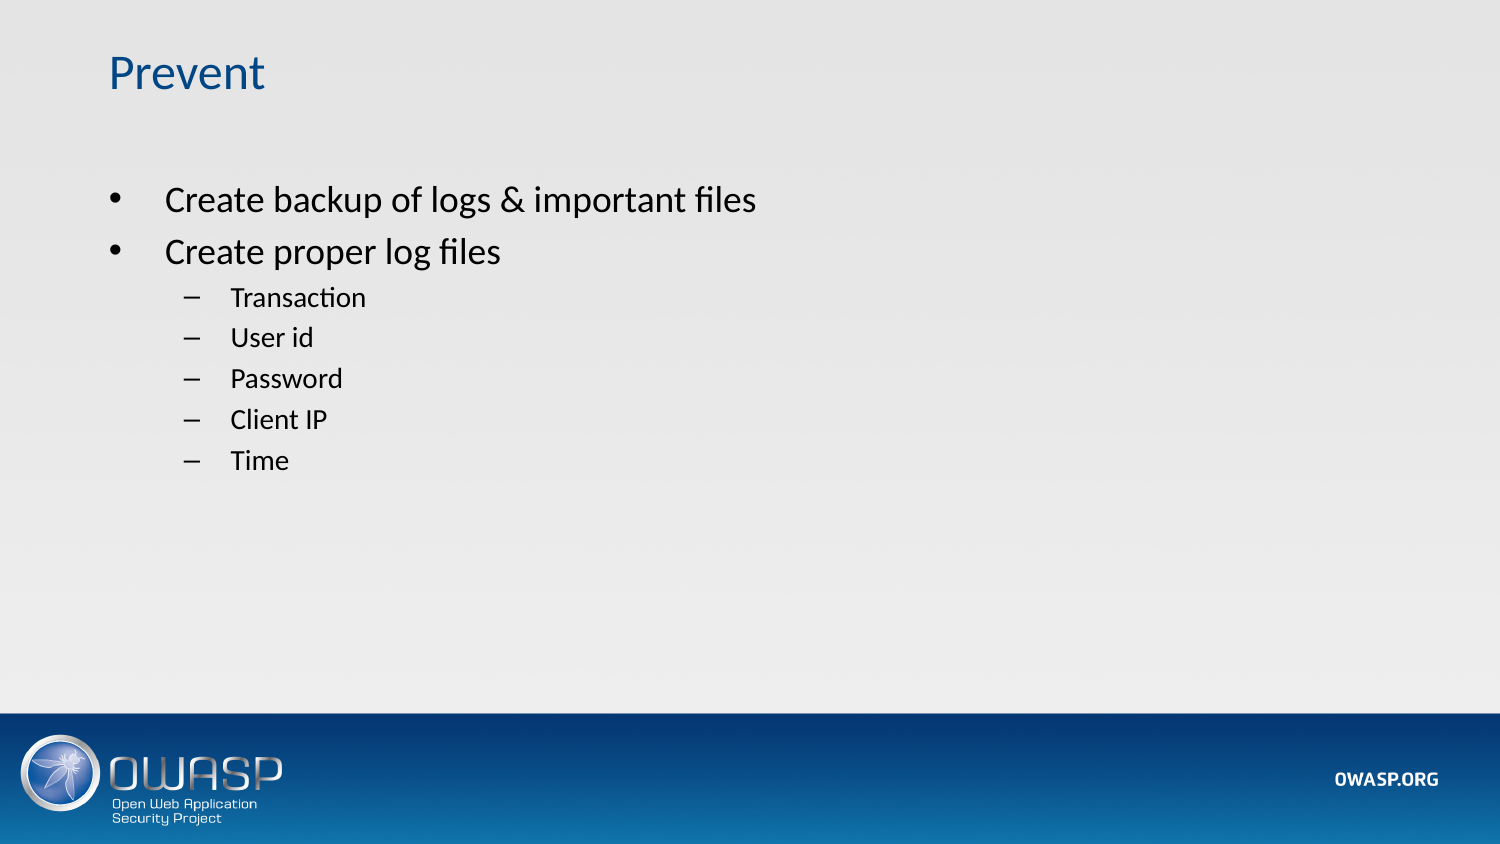

# Prevent
Create backup of logs & important files
Create proper log files
Transaction
User id
Password
Client IP
Time